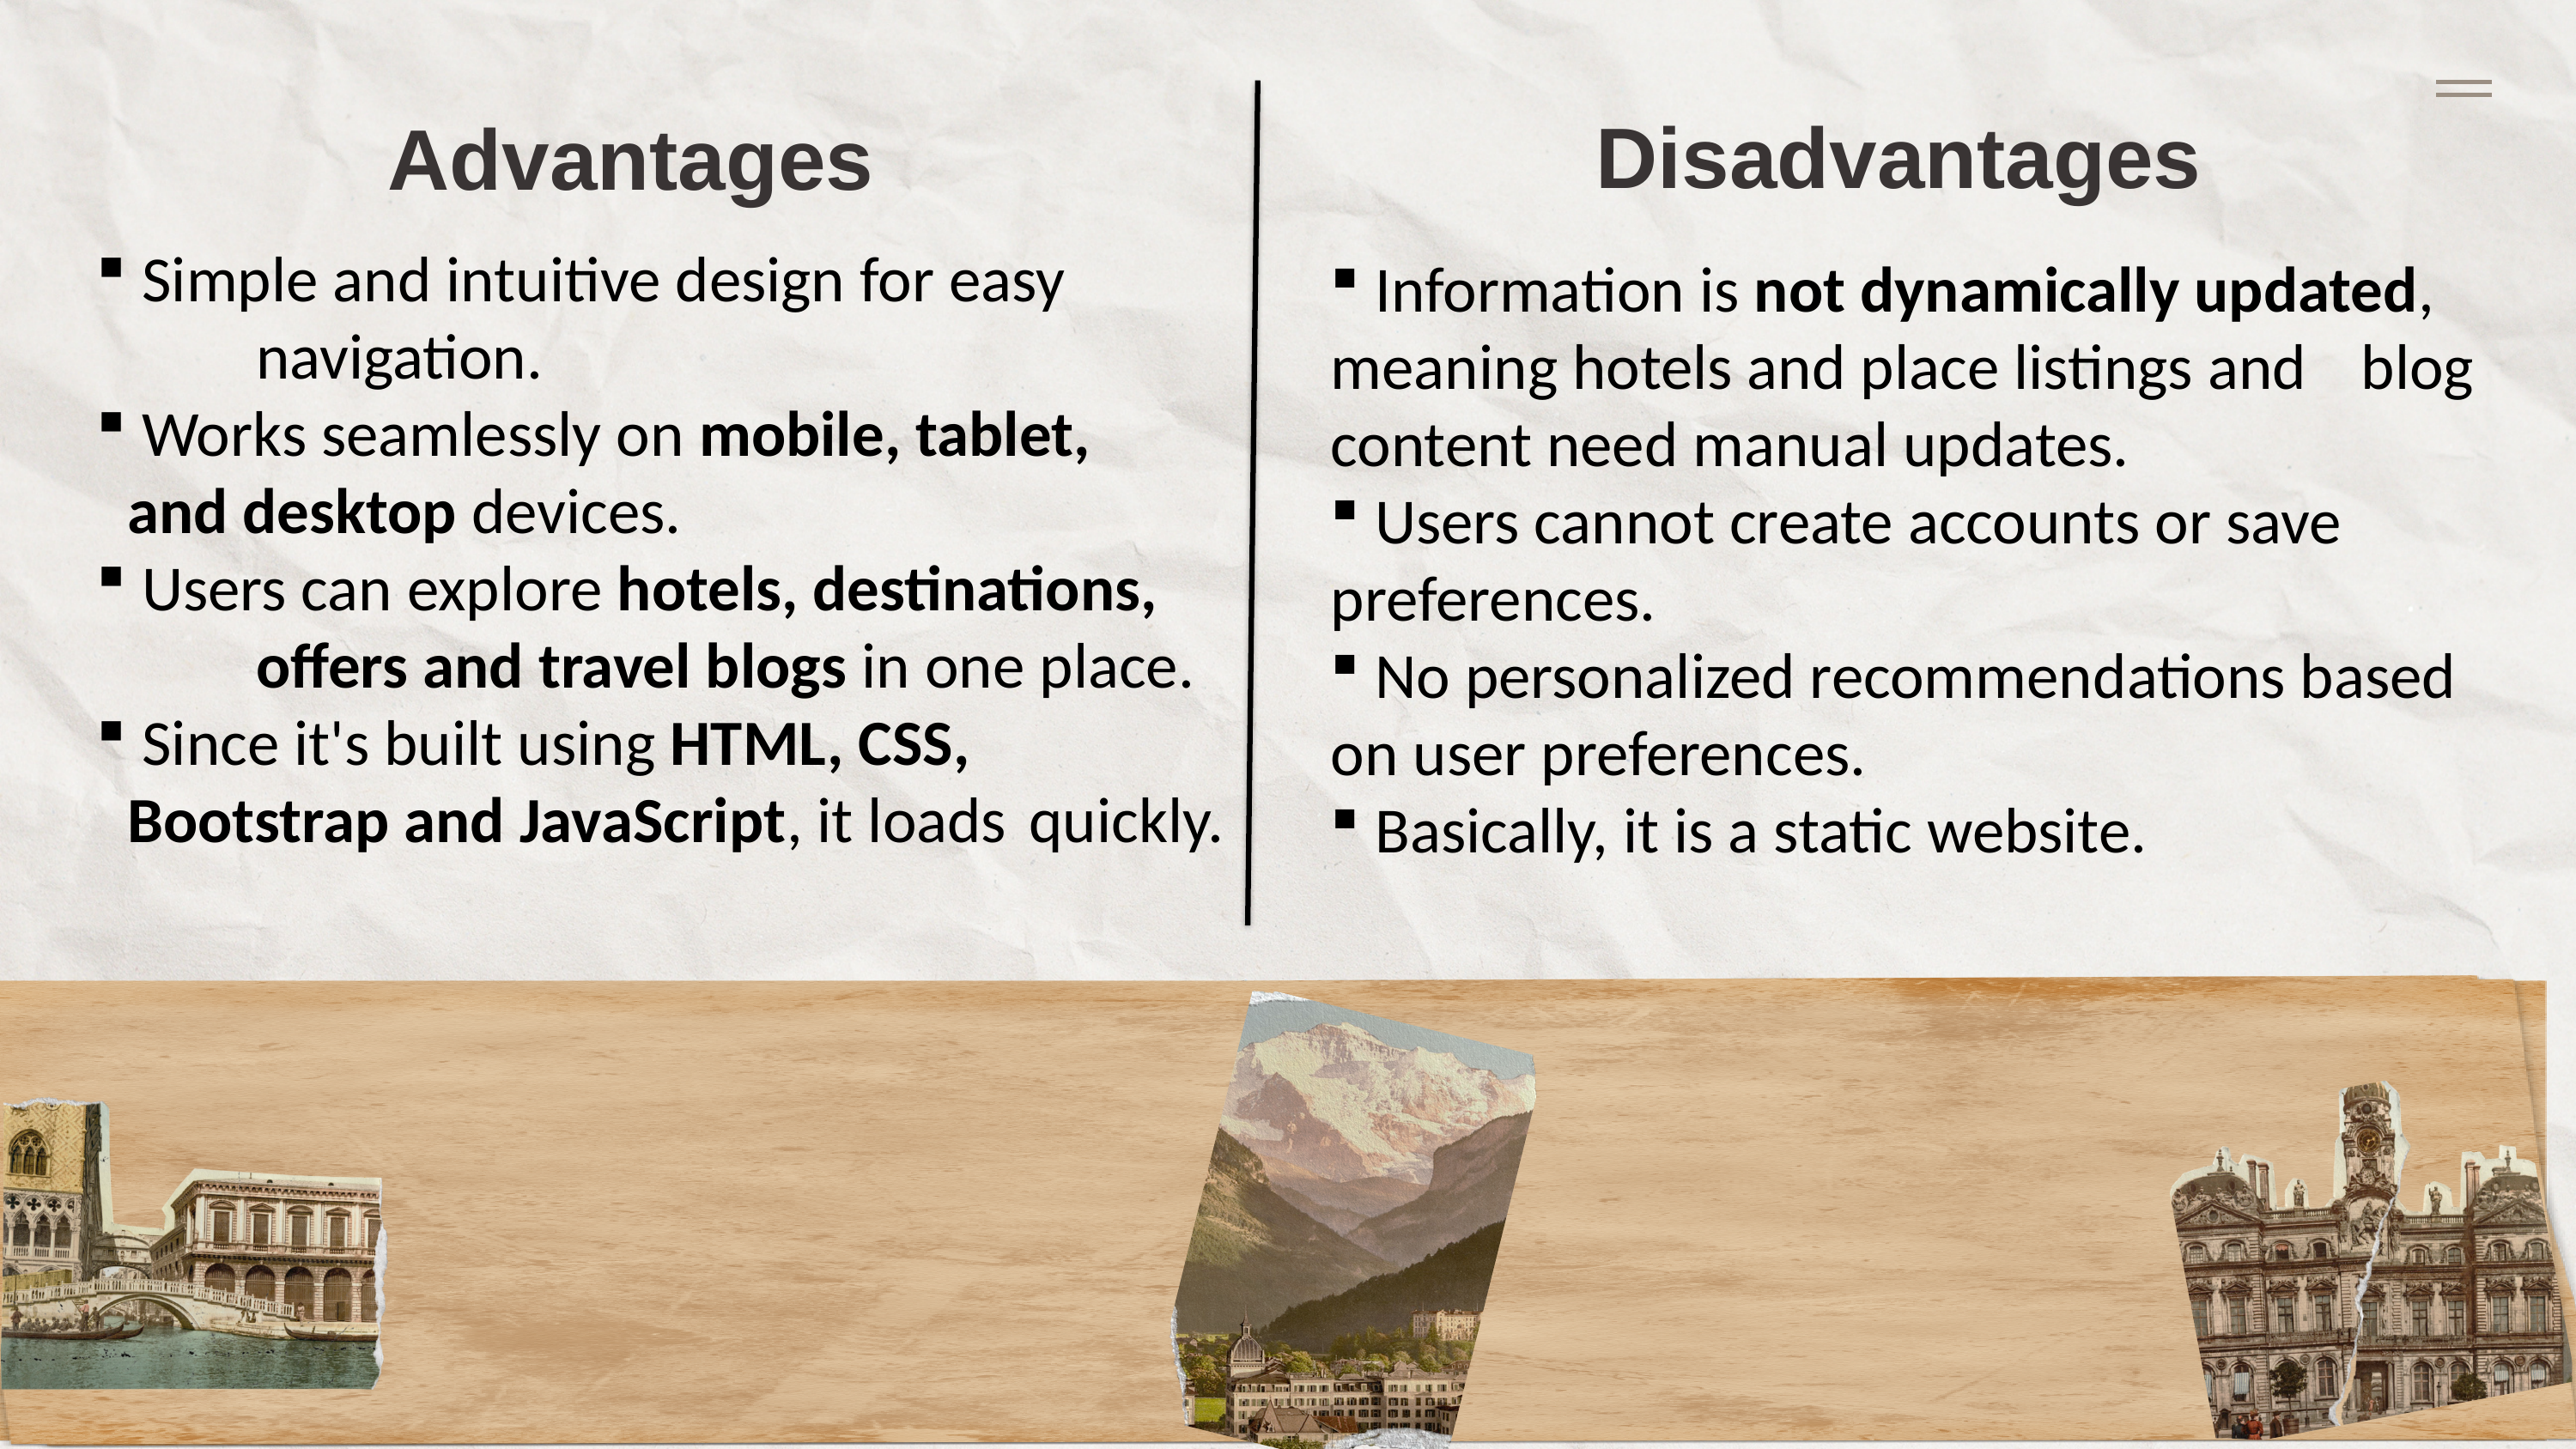

Disadvantages
Advantages

 Simple and intuitive design for easy 		navigation.
 Works seamlessly on mobile, tablet, 	and desktop devices.
 Users can explore hotels, destinations, 	offers and travel blogs in one place.
 Since it's built using HTML, CSS, 	Bootstrap and JavaScript, it loads 	quickly.
 Information is not dynamically updated, 	meaning hotels and place listings and 	blog 	content need manual updates.
 Users cannot create accounts or save 	preferences.
 No personalized recommendations based 	on user preferences.
 Basically, it is a static website.